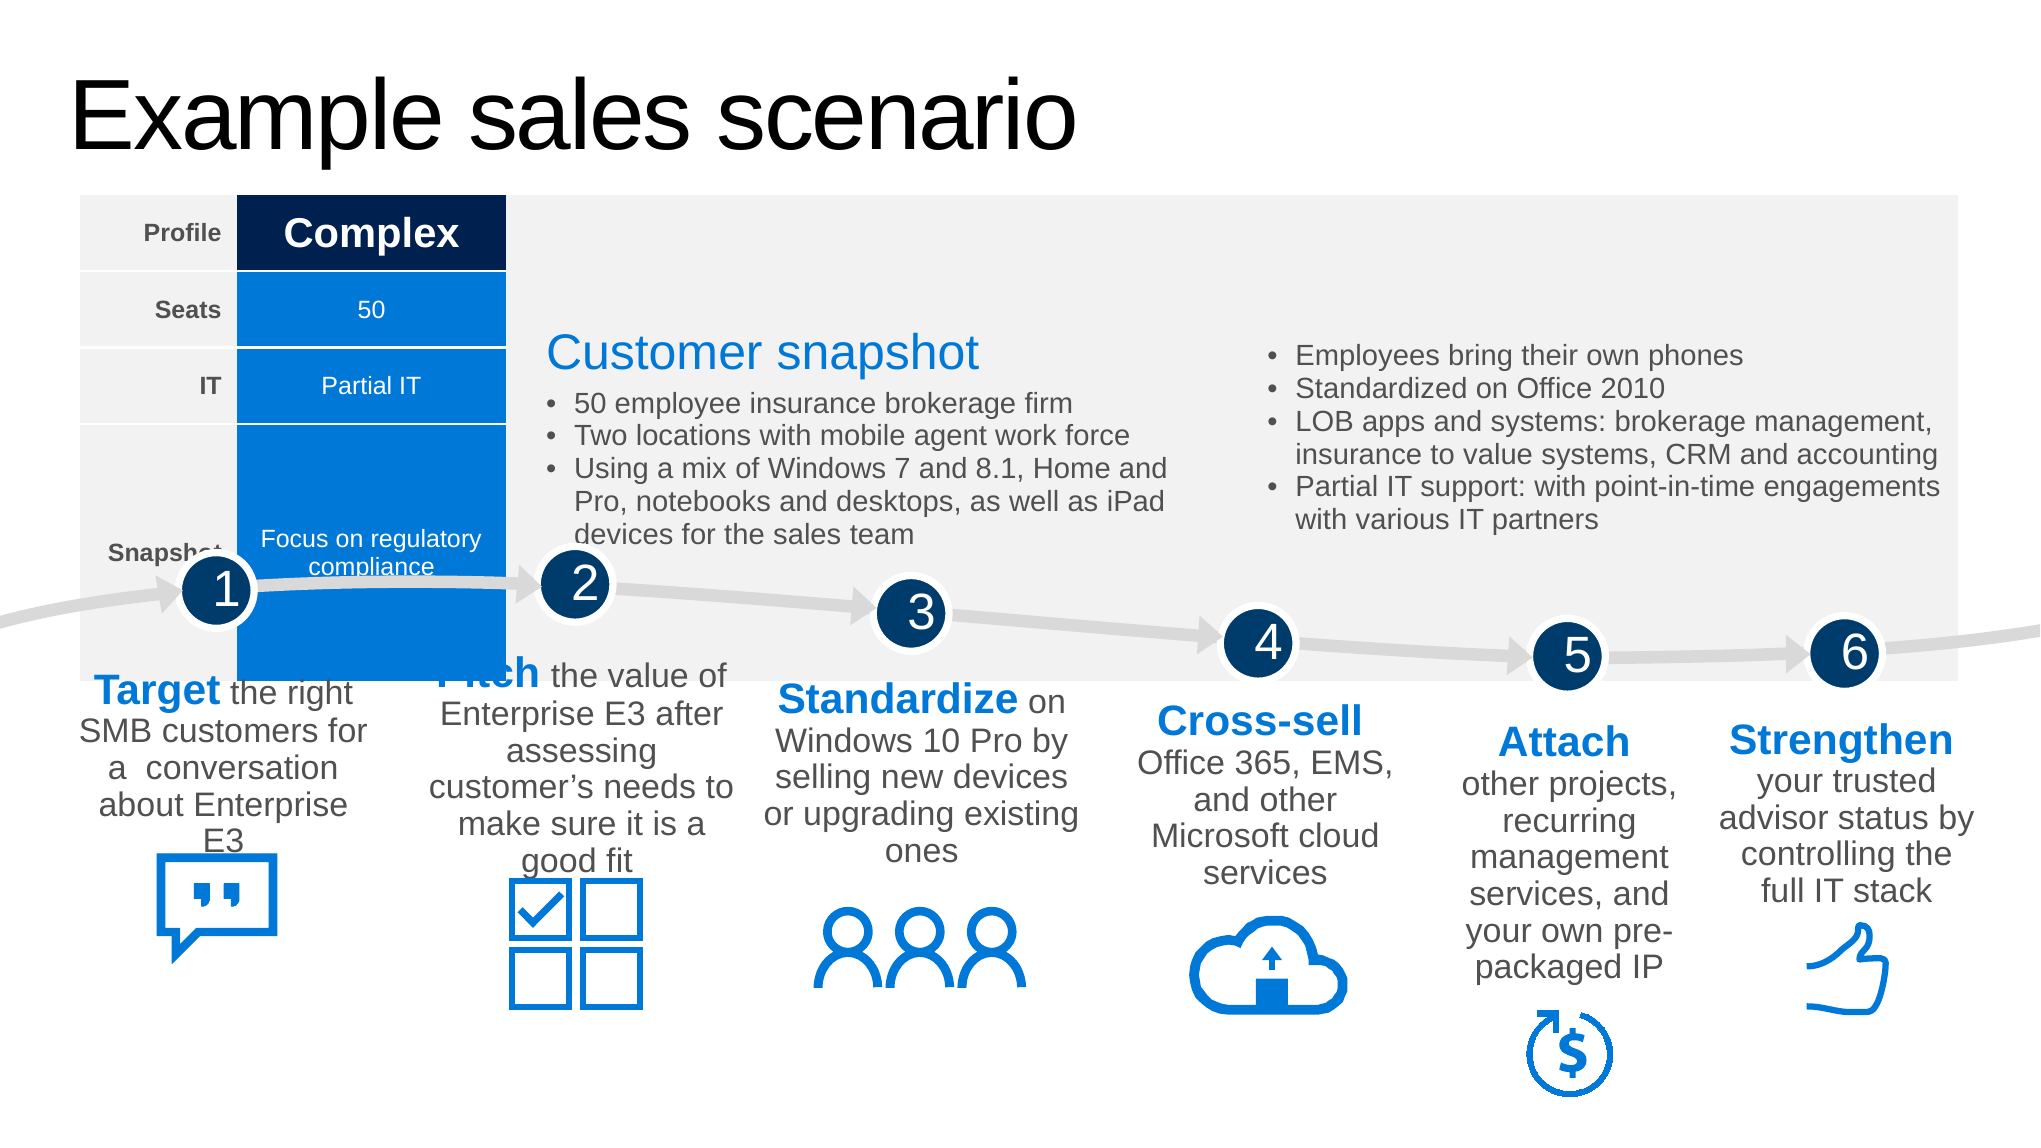

# Example sales scenario
| Profile | Complex | Customer snapshot 50 employee insurance brokerage firm Two locations with mobile agent work force Using a mix of Windows 7 and 8.1, Home and Pro, notebooks and desktops, as well as iPad devices for the sales team | Employees bring their own phones Standardized on Office 2010 LOB apps and systems: brokerage management, insurance to value systems, CRM and accounting Partial IT support: with point-in-time engagements with various IT partners |
| --- | --- | --- | --- |
| Seats | 50 |  |  |
| IT | Partial IT |  |  |
| Snapshot | Focus on regulatory compliance |  |  |
2
1

3

4
6
5

Pitch the value of Enterprise E3 after assessing customer’s needs to make sure it is a good fit

Target the right SMB customers for a  conversation about Enterprise E3
Standardize on Windows 10 Pro by selling new devices or upgrading existing ones
Cross-sell
Office 365, EMS, and other Microsoft cloud services
Strengthen
your trusted advisor status by controlling the full IT stack
Attach
other projects, recurring management services, and your own pre-packaged IP